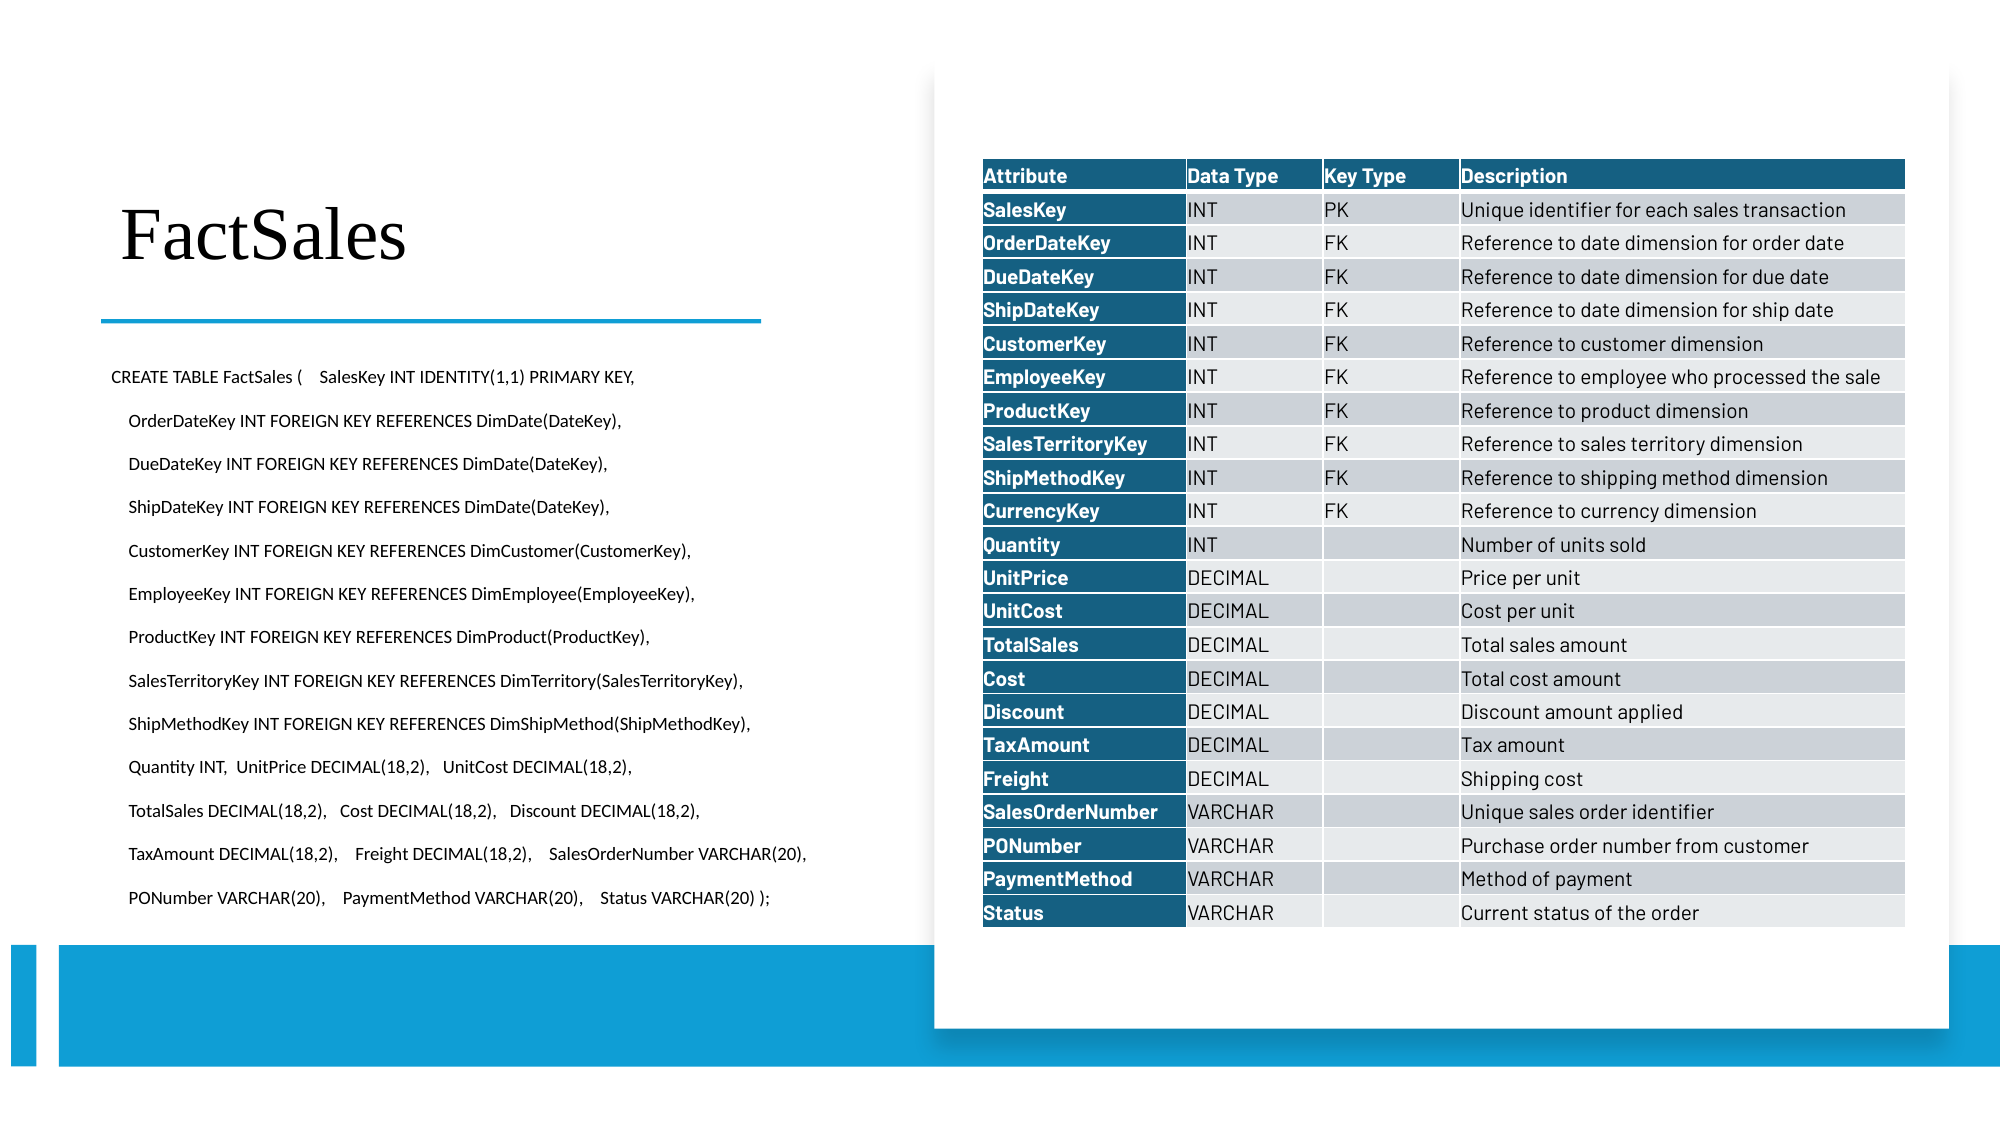

# FactSales
| Attribute | Data Type | Key Type | Description |
| --- | --- | --- | --- |
| SalesKey | INT | PK | Unique identifier for each sales transaction |
| OrderDateKey | INT | FK | Reference to date dimension for order date |
| DueDateKey | INT | FK | Reference to date dimension for due date |
| ShipDateKey | INT | FK | Reference to date dimension for ship date |
| CustomerKey | INT | FK | Reference to customer dimension |
| EmployeeKey | INT | FK | Reference to employee who processed the sale |
| ProductKey | INT | FK | Reference to product dimension |
| SalesTerritoryKey | INT | FK | Reference to sales territory dimension |
| ShipMethodKey | INT | FK | Reference to shipping method dimension |
| CurrencyKey | INT | FK | Reference to currency dimension |
| Quantity | INT |  | Number of units sold |
| UnitPrice | DECIMAL |  | Price per unit |
| UnitCost | DECIMAL |  | Cost per unit |
| TotalSales | DECIMAL |  | Total sales amount |
| Cost | DECIMAL |  | Total cost amount |
| Discount | DECIMAL |  | Discount amount applied |
| TaxAmount | DECIMAL |  | Tax amount |
| Freight | DECIMAL |  | Shipping cost |
| SalesOrderNumber | VARCHAR |  | Unique sales order identifier |
| PONumber | VARCHAR |  | Purchase order number from customer |
| PaymentMethod | VARCHAR |  | Method of payment |
| Status | VARCHAR |  | Current status of the order |

CREATE TABLE FactSales (    SalesKey INT IDENTITY(1,1) PRIMARY KEY,
    OrderDateKey INT FOREIGN KEY REFERENCES DimDate(DateKey),
    DueDateKey INT FOREIGN KEY REFERENCES DimDate(DateKey),
    ShipDateKey INT FOREIGN KEY REFERENCES DimDate(DateKey),
    CustomerKey INT FOREIGN KEY REFERENCES DimCustomer(CustomerKey),
    EmployeeKey INT FOREIGN KEY REFERENCES DimEmployee(EmployeeKey),
    ProductKey INT FOREIGN KEY REFERENCES DimProduct(ProductKey),
    SalesTerritoryKey INT FOREIGN KEY REFERENCES DimTerritory(SalesTerritoryKey),
    ShipMethodKey INT FOREIGN KEY REFERENCES DimShipMethod(ShipMethodKey),
    Quantity INT,  UnitPrice DECIMAL(18,2),   UnitCost DECIMAL(18,2),
    TotalSales DECIMAL(18,2),   Cost DECIMAL(18,2),   Discount DECIMAL(18,2),
    TaxAmount DECIMAL(18,2),    Freight DECIMAL(18,2),    SalesOrderNumber VARCHAR(20),
    PONumber VARCHAR(20),    PaymentMethod VARCHAR(20),    Status VARCHAR(20) );